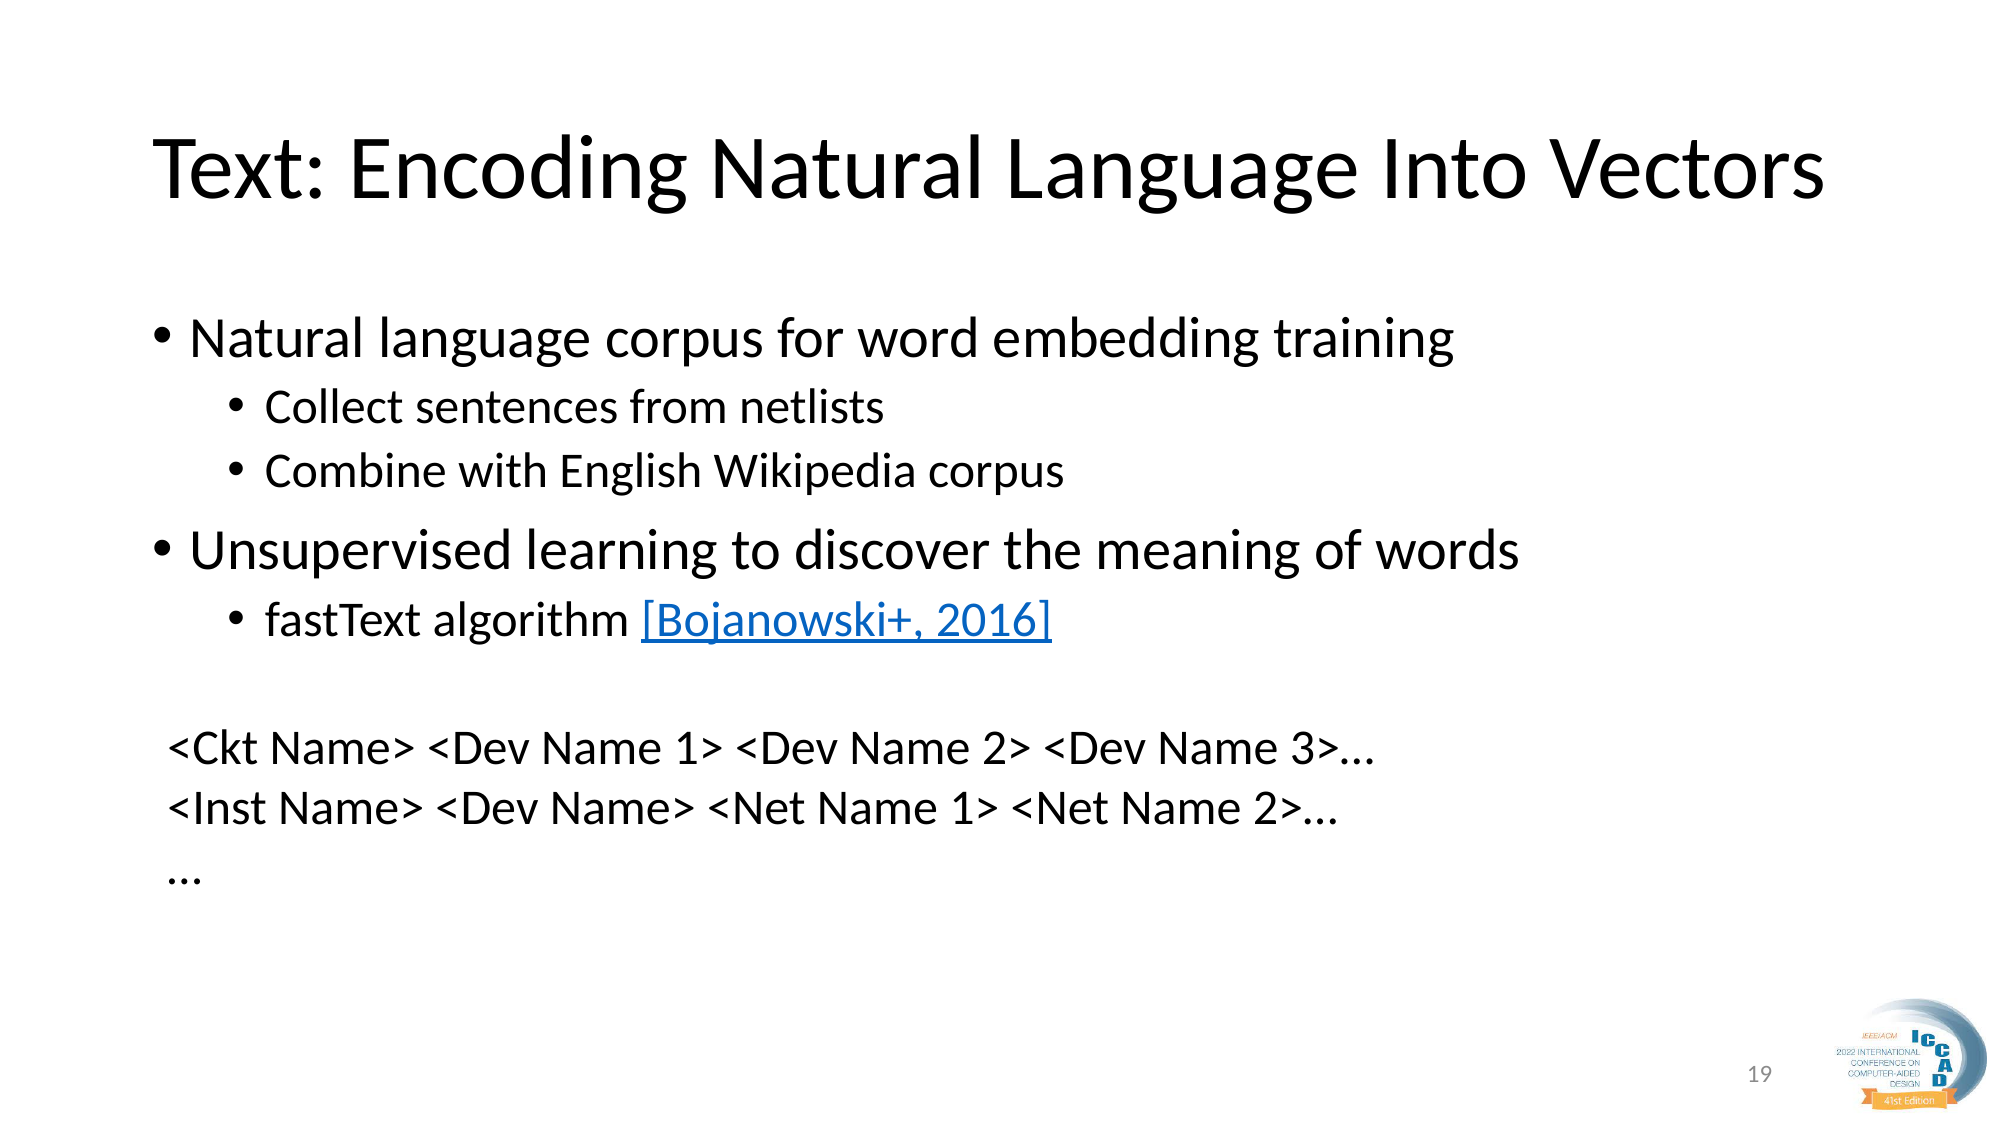

# Text: Encoding Natural Language Into Vectors
Natural language corpus for word embedding training
Collect sentences from netlists
Combine with English Wikipedia corpus
Unsupervised learning to discover the meaning of words
fastText algorithm [Bojanowski+, 2016]

<Ckt Name> <Dev Name 1> <Dev Name 2> <Dev Name 3>…
<Inst Name> <Dev Name> <Net Name 1> <Net Name 2>…
…
19